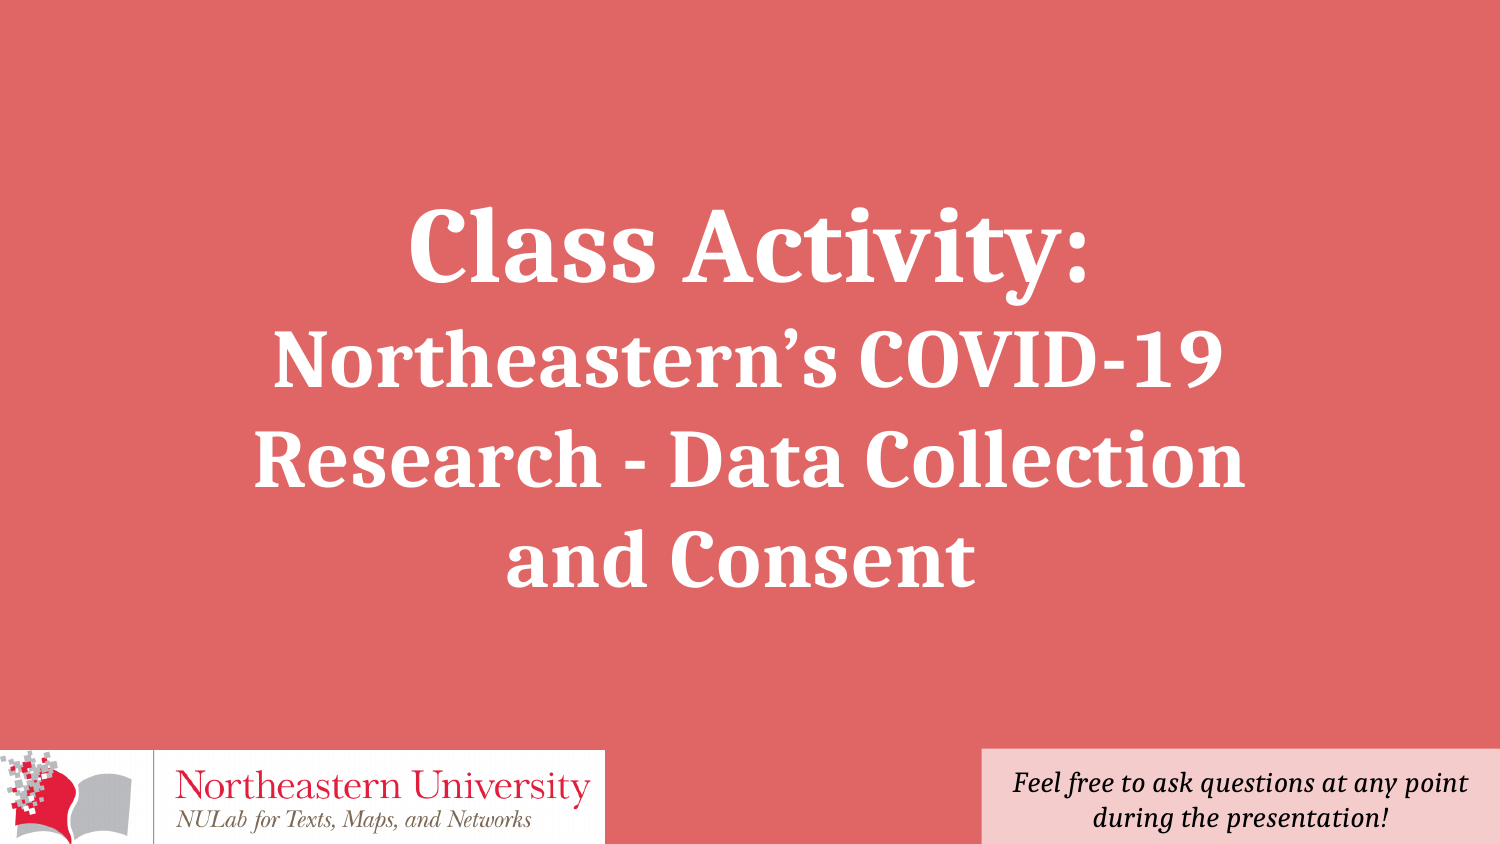

# Class Activity: Northeastern’s COVID-19 Research - Data Collection and Consent